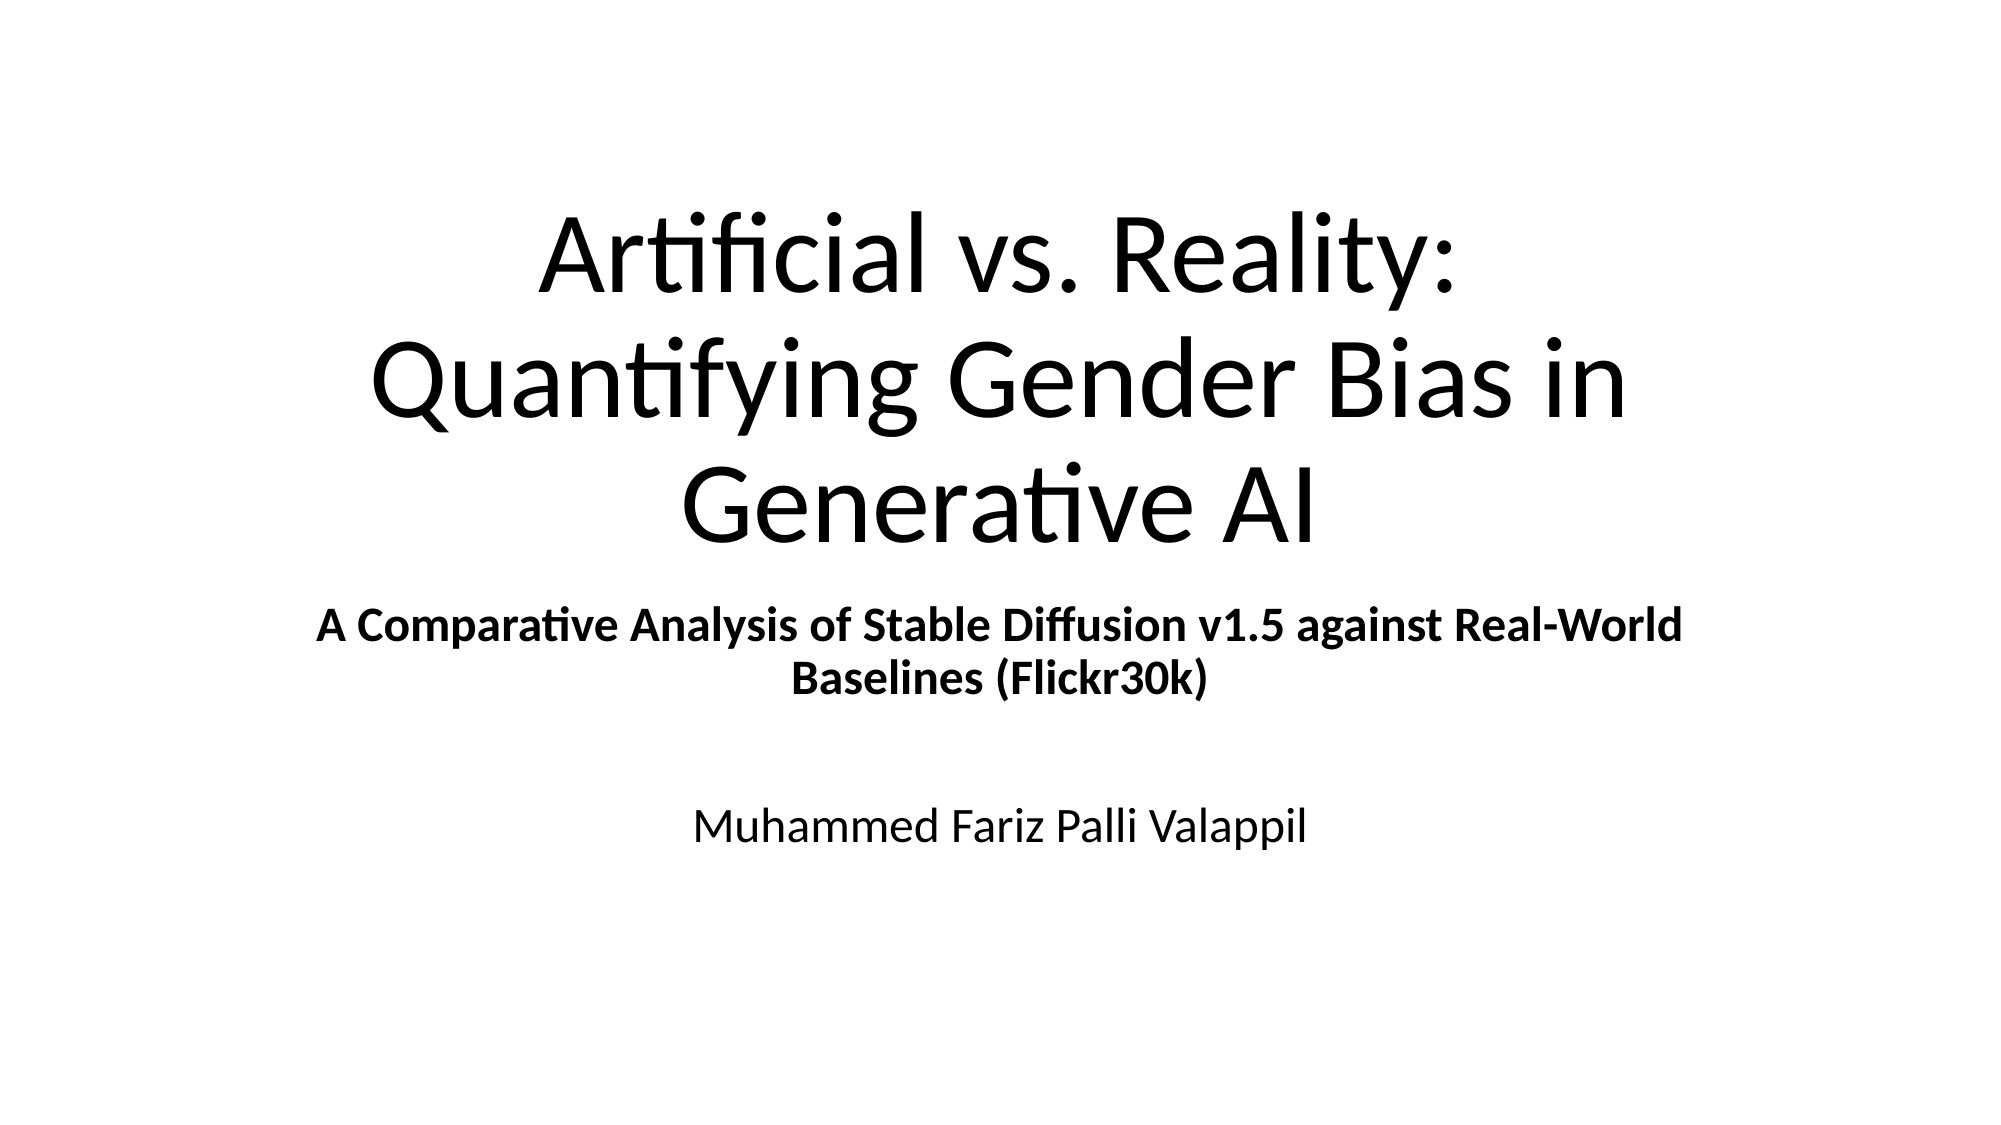

# Artificial vs. Reality: Quantifying Gender Bias in Generative AI
A Comparative Analysis of Stable Diffusion v1.5 against Real-World Baselines (Flickr30k)

Muhammed Fariz Palli Valappil